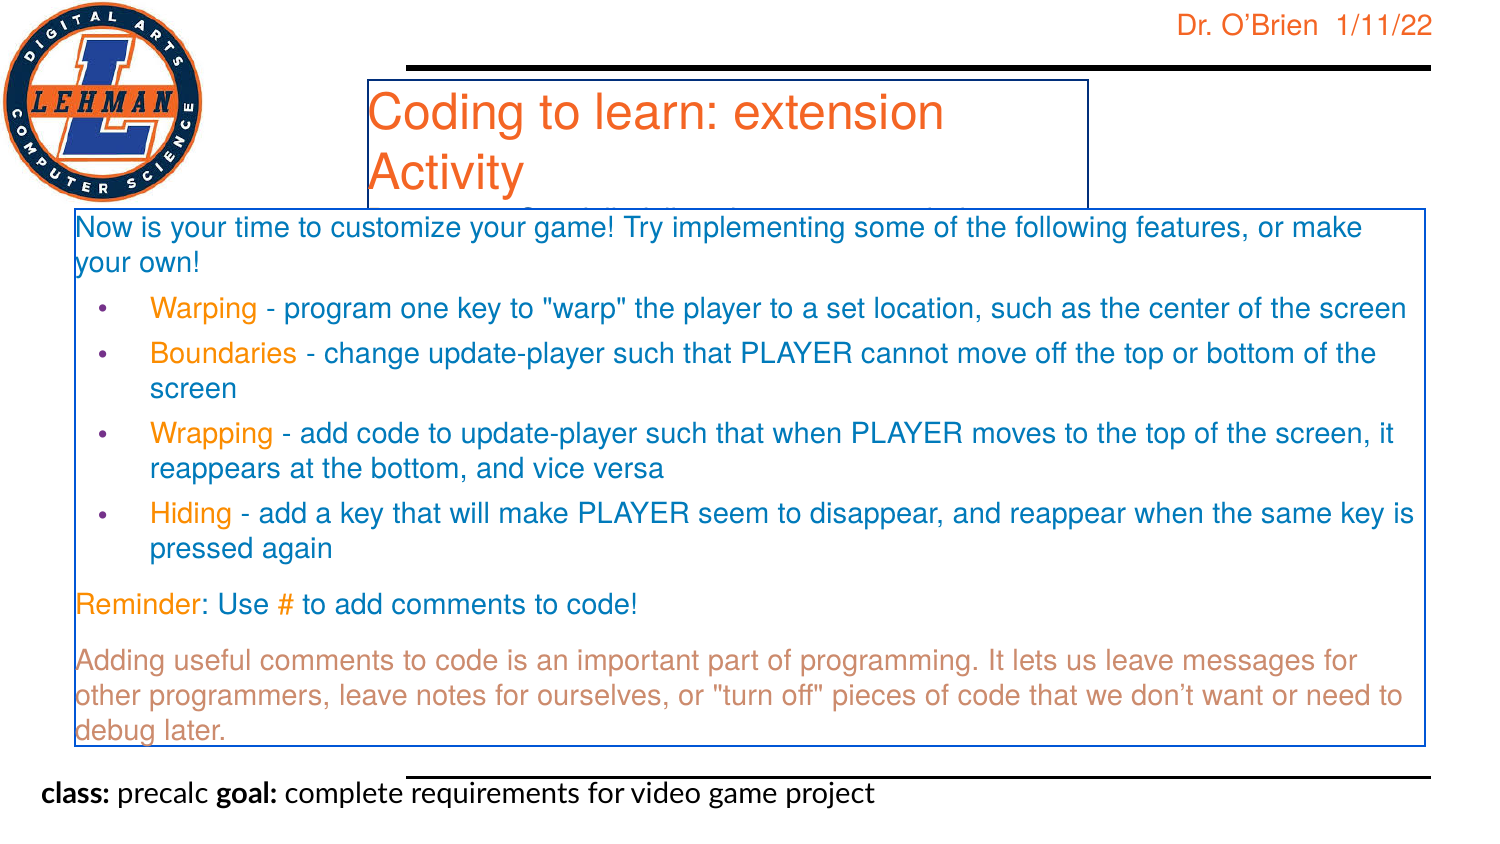

Coding to learn: extension  Activity
Be sure to: Carefully follow the instructions below:
Now is your time to customize your game! Try implementing some of the following features, or make your own!
Warping - program one key to "warp" the player to a set location, such as the center of the screen
Boundaries - change update-player such that PLAYER cannot move off the top or bottom of the screen
Wrapping - add code to update-player such that when PLAYER moves to the top of the screen, it reappears at the bottom, and vice versa
Hiding - add a key that will make PLAYER seem to disappear, and reappear when the same key is pressed again
Reminder: Use # to add comments to code!
Adding useful comments to code is an important part of programming. It lets us leave messages for other programmers, leave notes for ourselves, or "turn off" pieces of code that we don’t want or need to debug later.